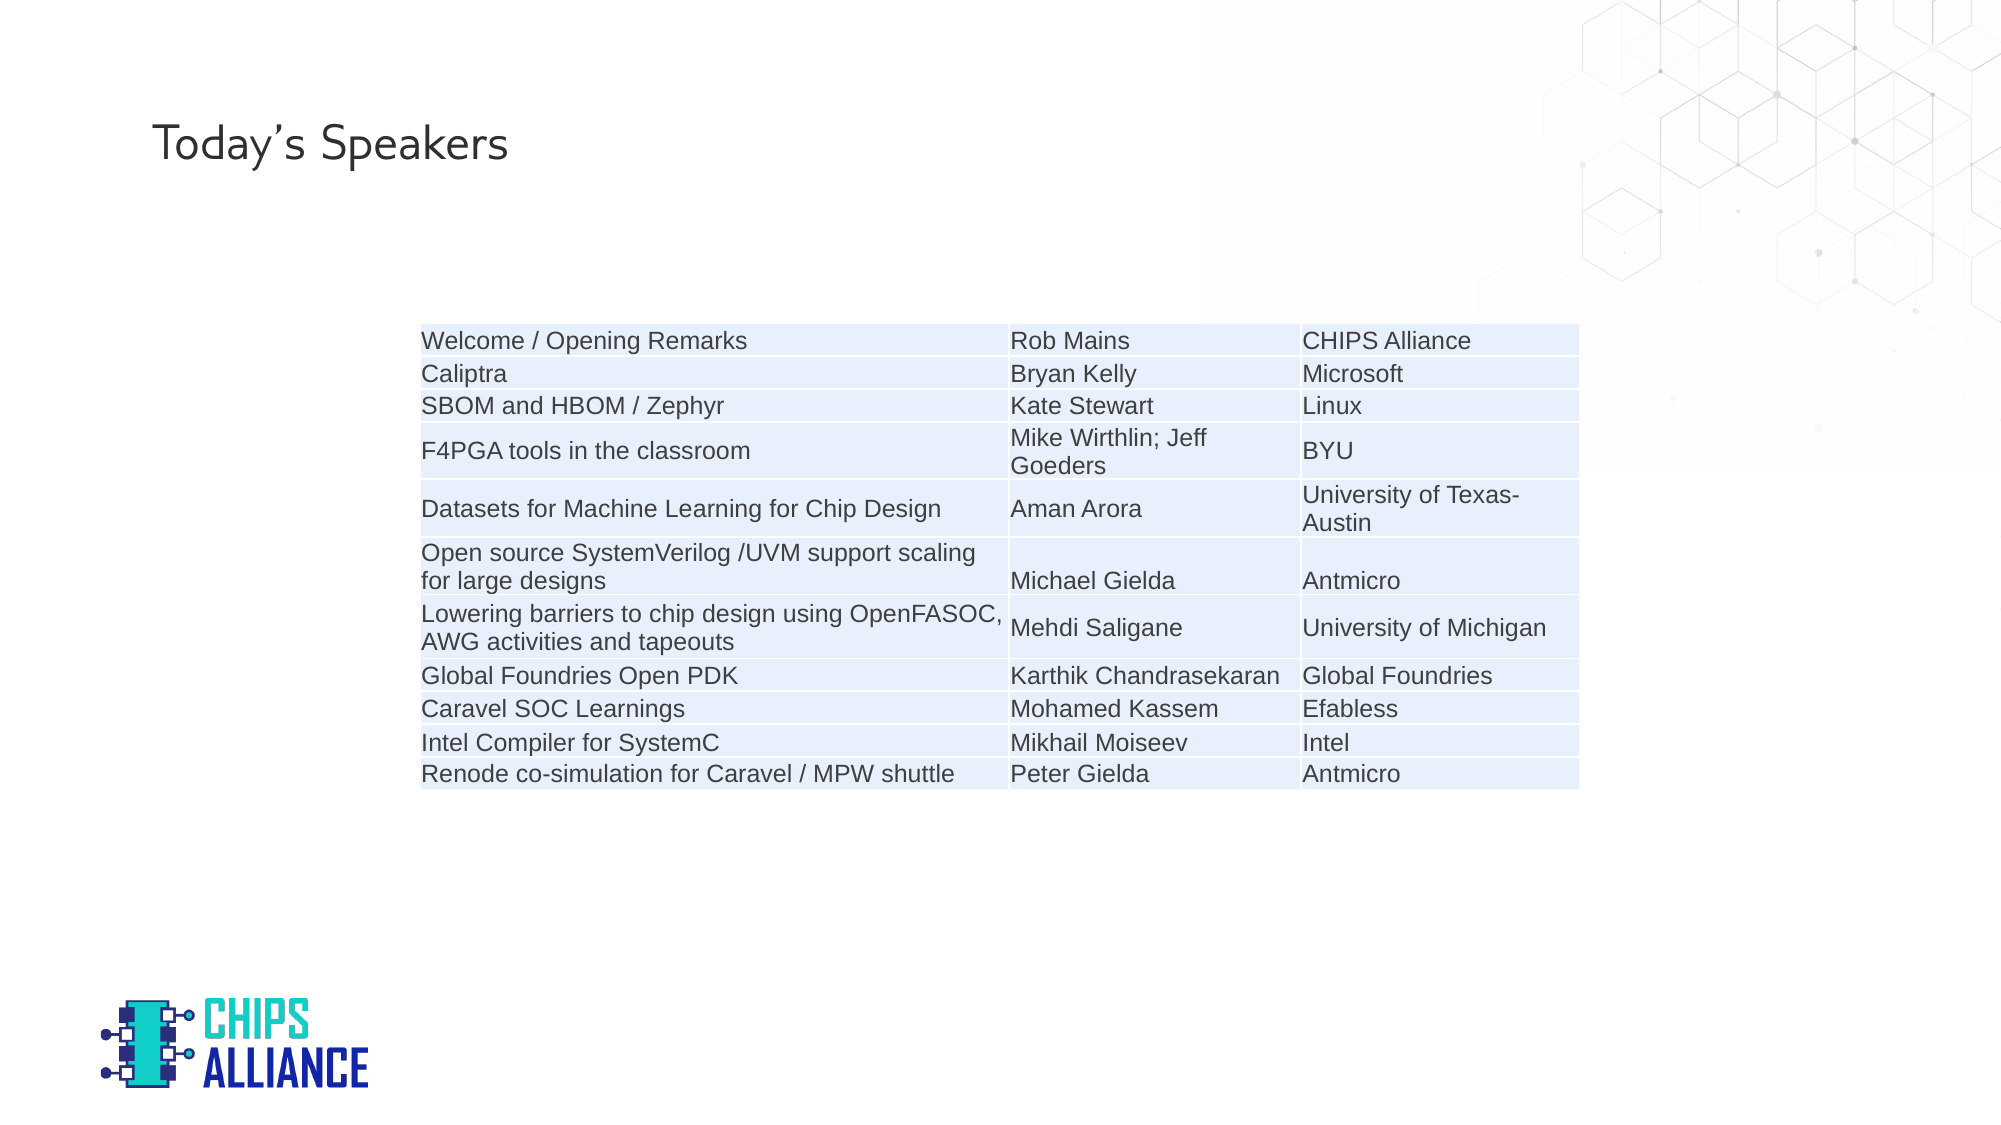

# Today’s Speakers
| Welcome / Opening Remarks | Rob Mains | CHIPS Alliance |
| --- | --- | --- |
| Caliptra | Bryan Kelly | Microsoft |
| SBOM and HBOM / Zephyr | Kate Stewart | Linux |
| F4PGA tools in the classroom | Mike Wirthlin; Jeff Goeders | BYU |
| Datasets for Machine Learning for Chip Design | Aman Arora | University of Texas-Austin |
| Open source SystemVerilog /UVM support scaling for large designs | Michael Gielda | Antmicro |
| Lowering barriers to chip design using OpenFASOC, AWG activities and tapeouts | Mehdi Saligane | University of Michigan |
| Global Foundries Open PDK | Karthik Chandrasekaran | Global Foundries |
| Caravel SOC Learnings | Mohamed Kassem | Efabless |
| Intel Compiler for SystemC | Mikhail Moiseev | Intel |
| Renode co-simulation for Caravel / MPW shuttle | Peter Gielda | Antmicro |